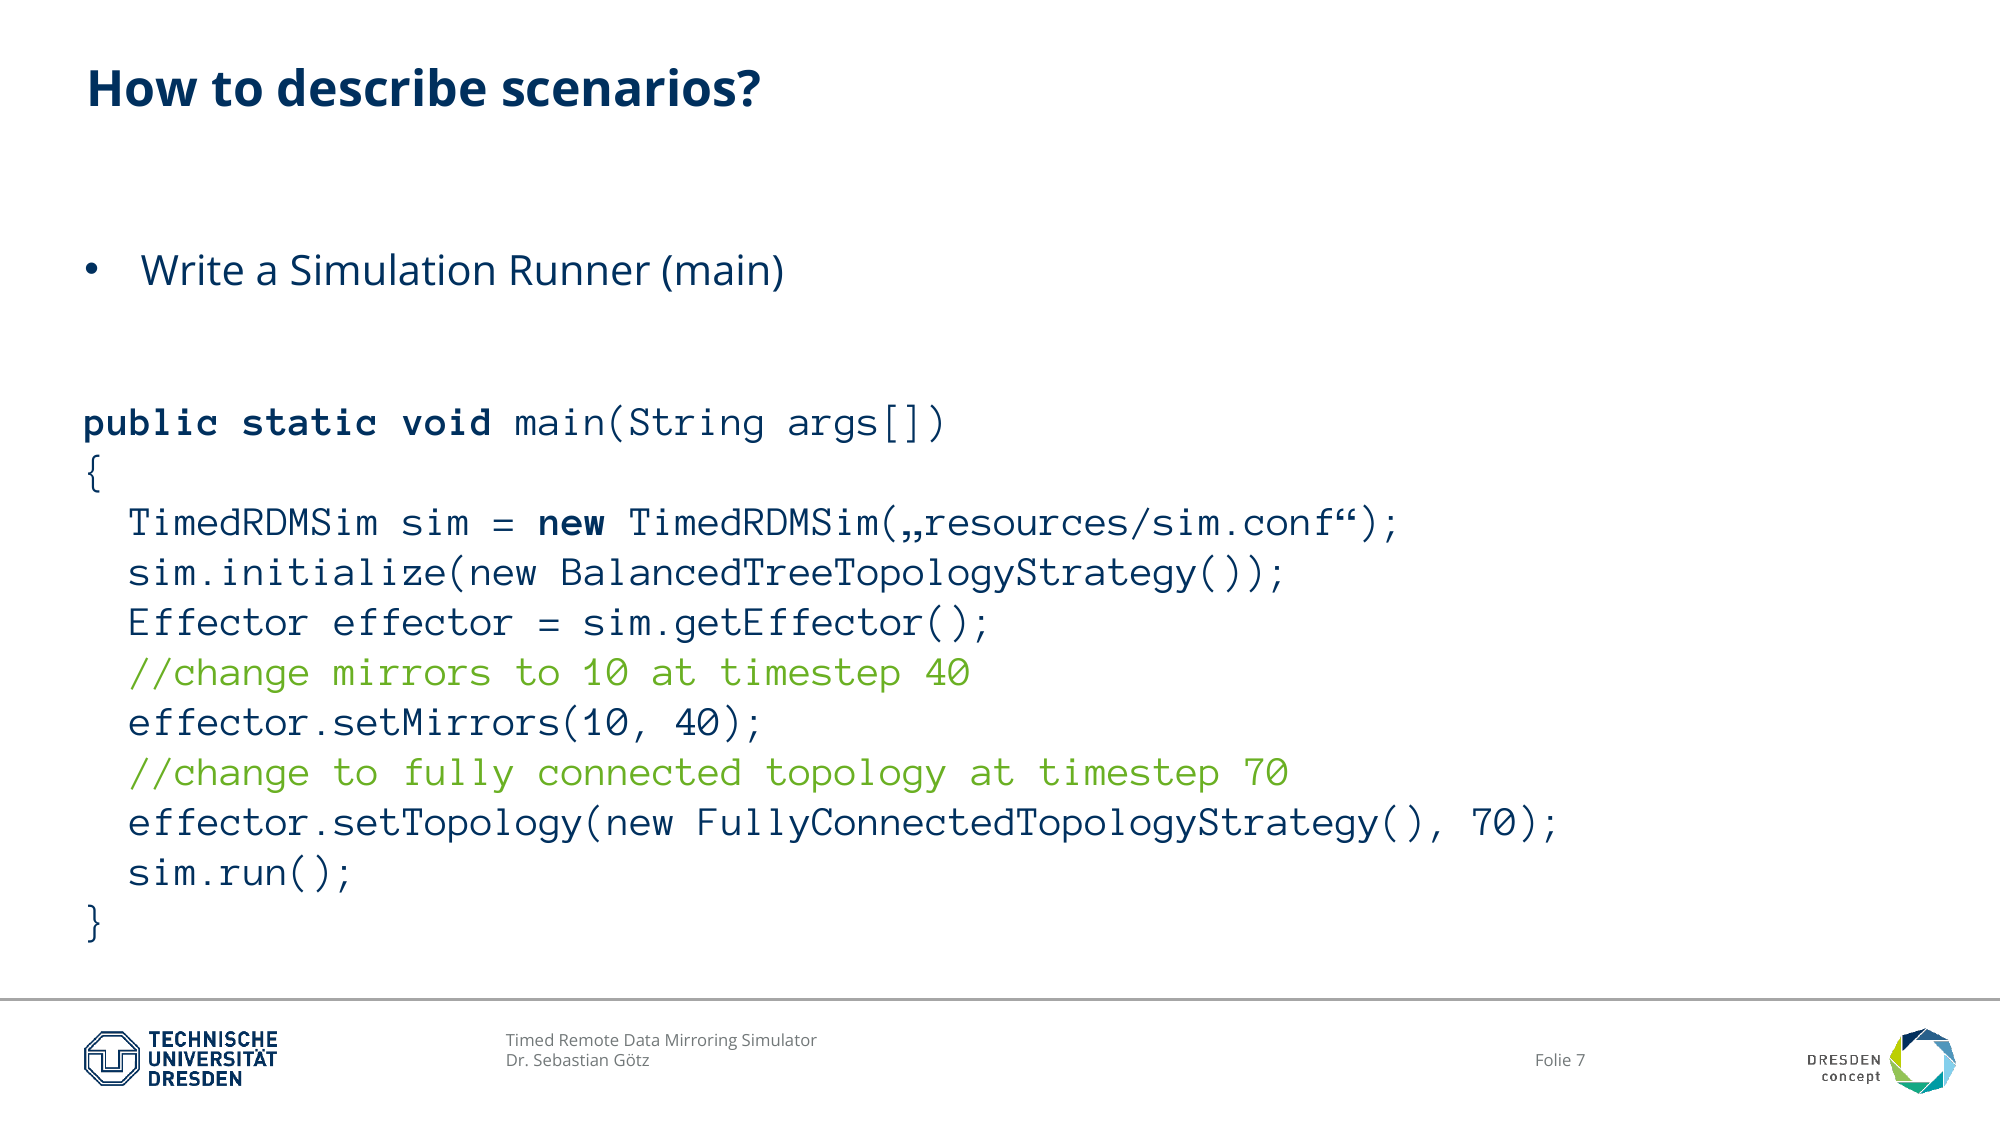

# How to describe scenarios?
Write a Simulation Runner (main)

public static void main(String args[])
{
  TimedRDMSim sim = new TimedRDMSim(„resources/sim.conf“);
  sim.initialize(new BalancedTreeTopologyStrategy());
  Effector effector = sim.getEffector();
  //change mirrors to 10 at timestep 40
  effector.setMirrors(10, 40);
  //change to fully connected topology at timestep 70
  effector.setTopology(new FullyConnectedTopologyStrategy(), 70);
  sim.run();
}